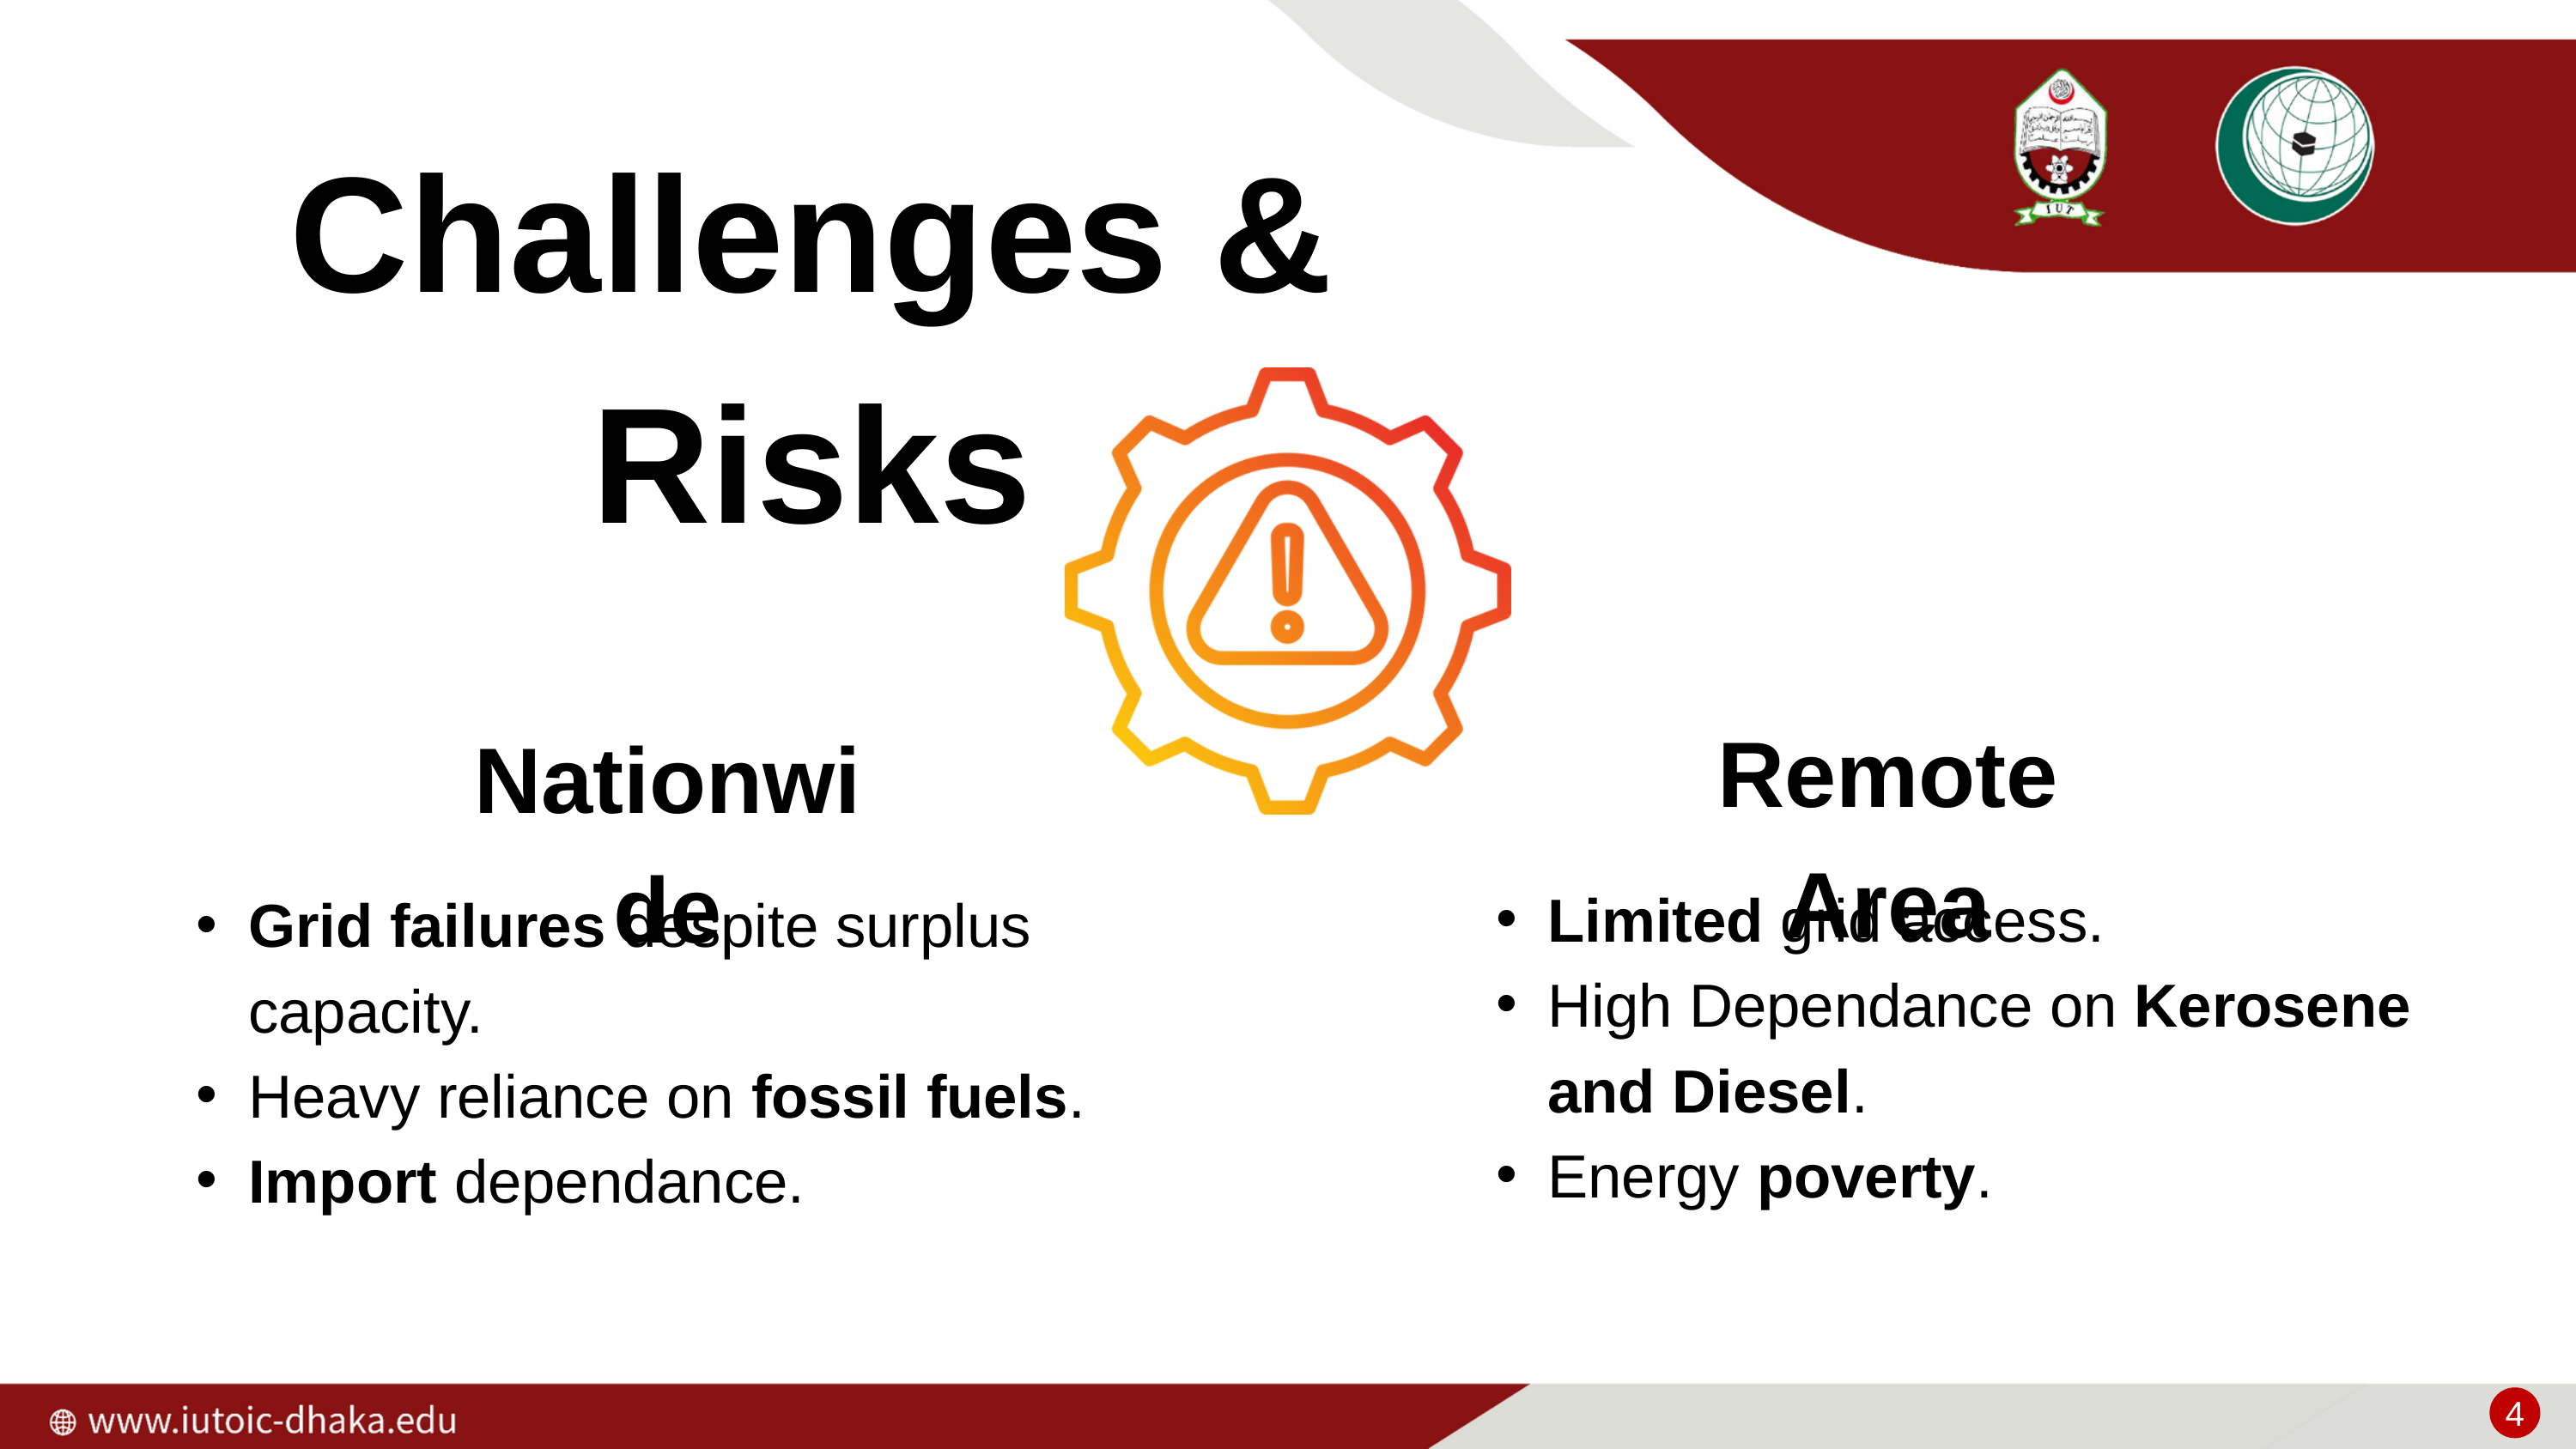

Challenges & Risks

Remote Area
Nationwide
Limited grid access.
High Dependance on Kerosene and Diesel.
Energy poverty.
Grid failures despite surplus capacity.
Heavy reliance on fossil fuels.
Import dependance.

4